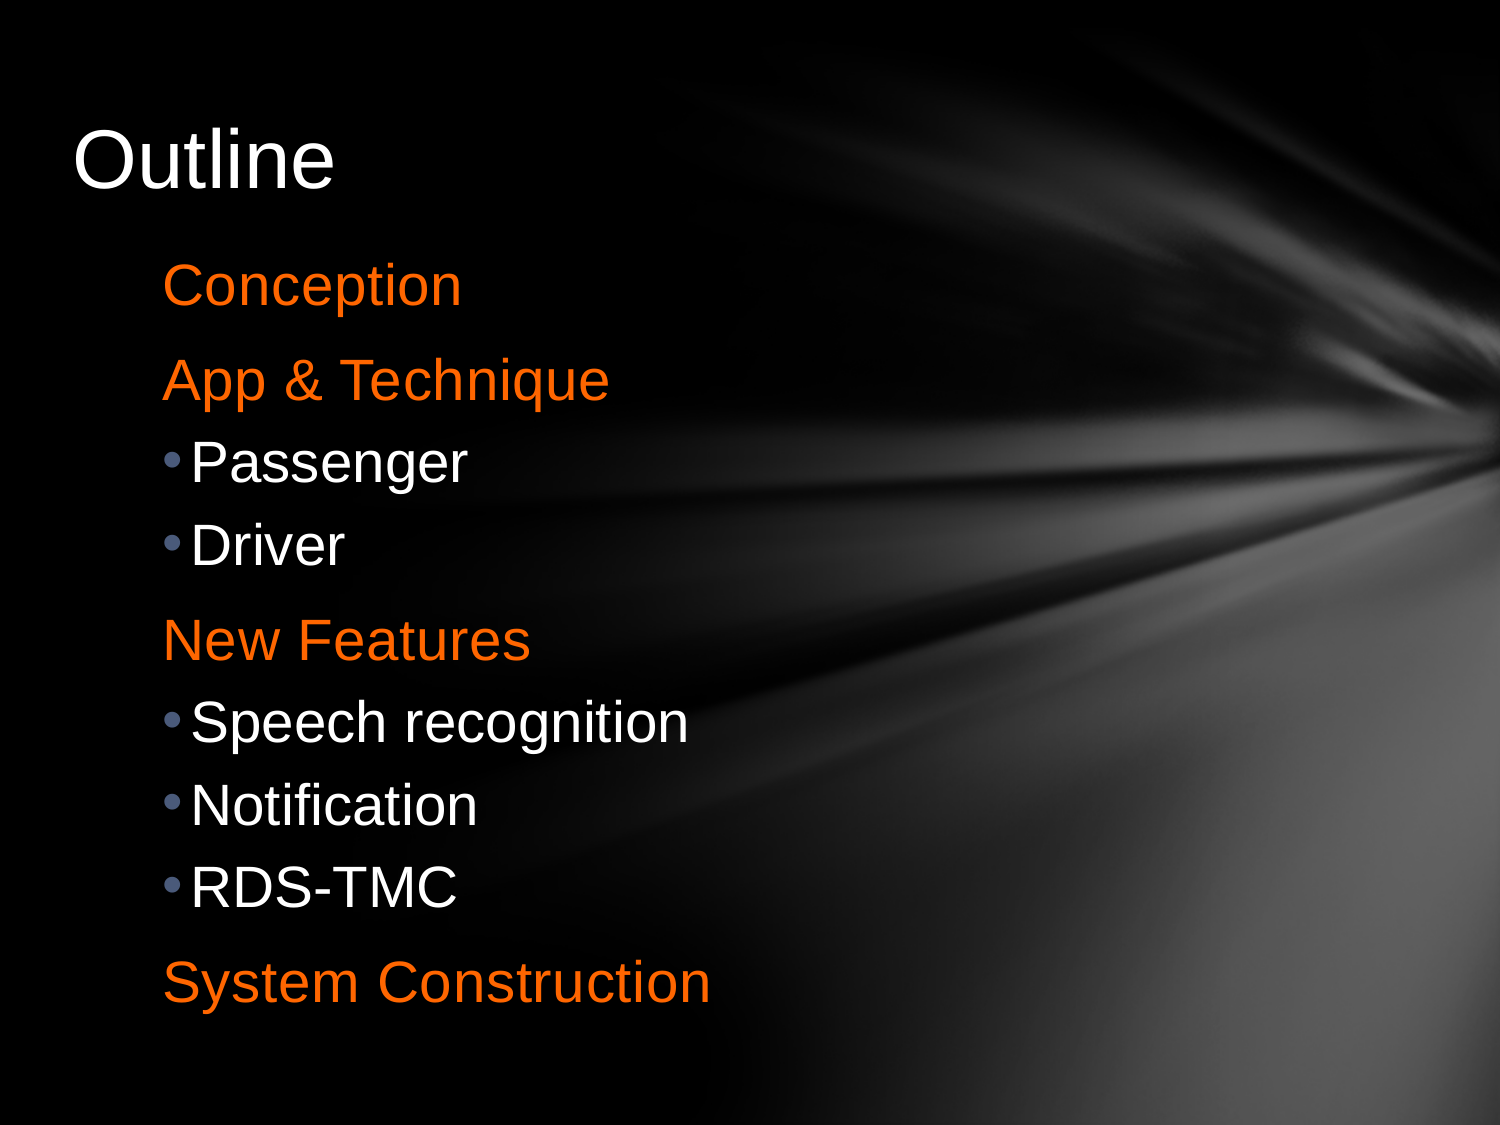

# Outline
Conception
App & Technique
Passenger
Driver
New Features
Speech recognition
Notification
RDS-TMC
System Construction